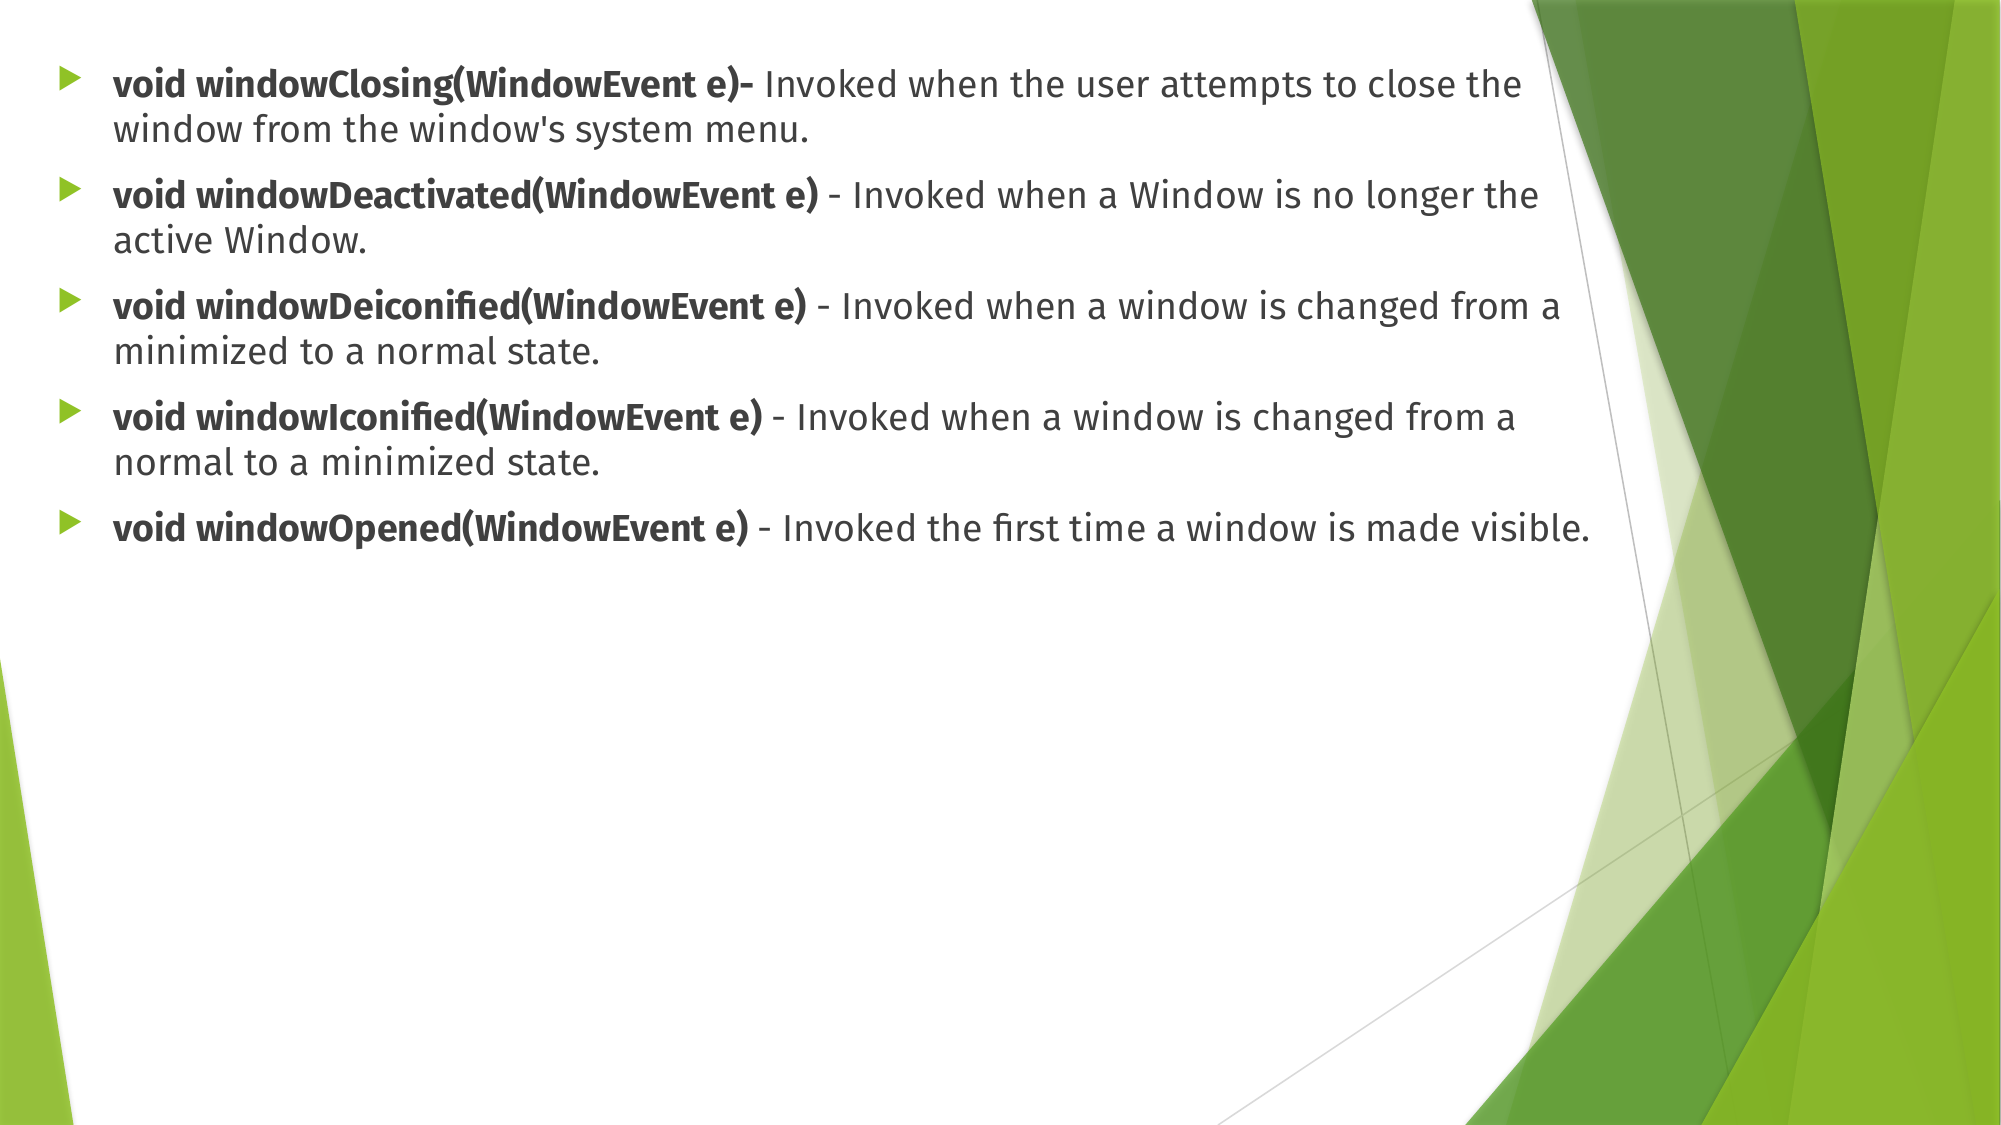

void windowClosing(WindowEvent e)- Invoked when the user attempts to close the window from the window's system menu.
void windowDeactivated(WindowEvent e) - Invoked when a Window is no longer the active Window.
void windowDeiconified(WindowEvent e) - Invoked when a window is changed from a minimized to a normal state.
void windowIconified(WindowEvent e) - Invoked when a window is changed from a normal to a minimized state.
void windowOpened(WindowEvent e) - Invoked the first time a window is made visible.